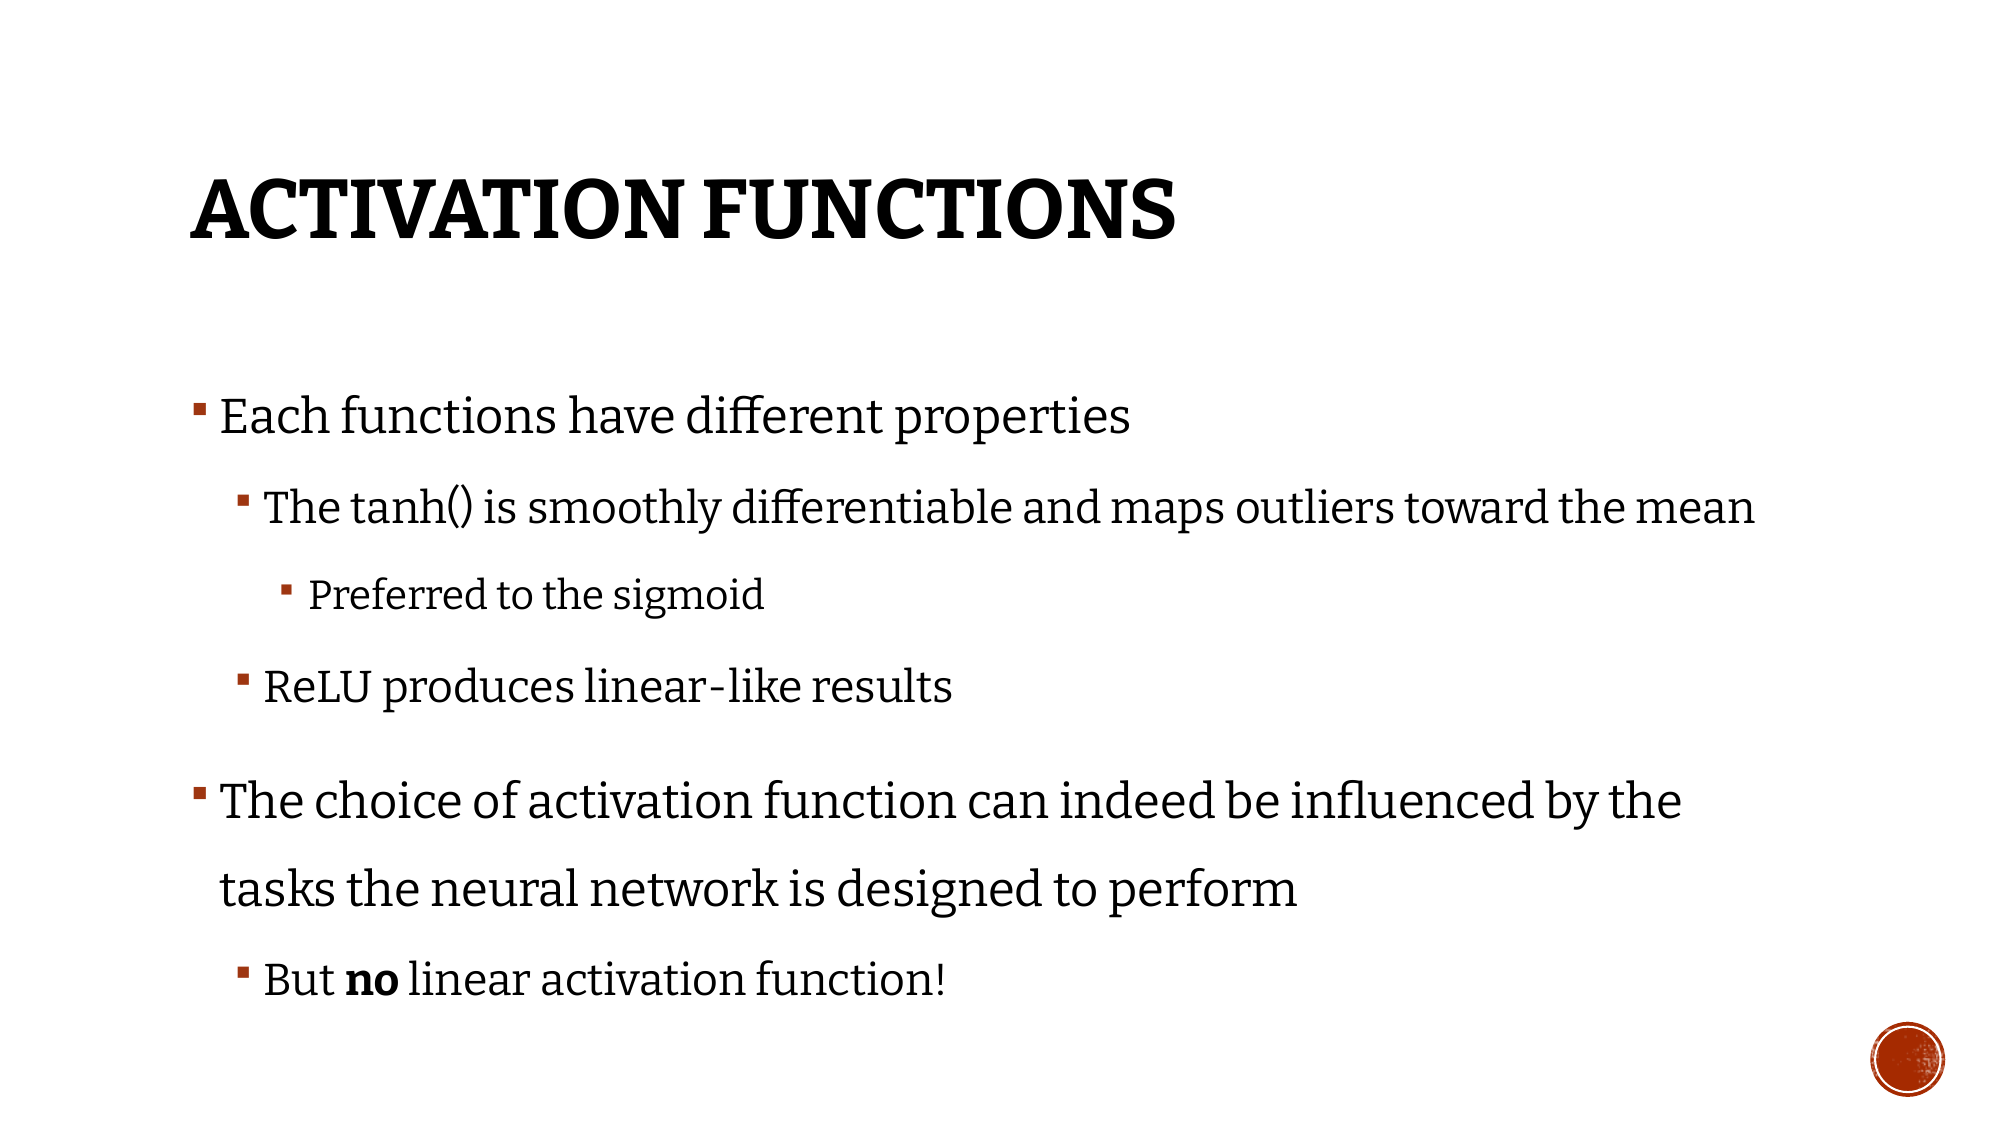

# Activation functions
Each functions have different properties
The tanh() is smoothly differentiable and maps outliers toward the mean
Preferred to the sigmoid
ReLU produces linear-like results
The choice of activation function can indeed be influenced by the tasks the neural network is designed to perform
But no linear activation function!